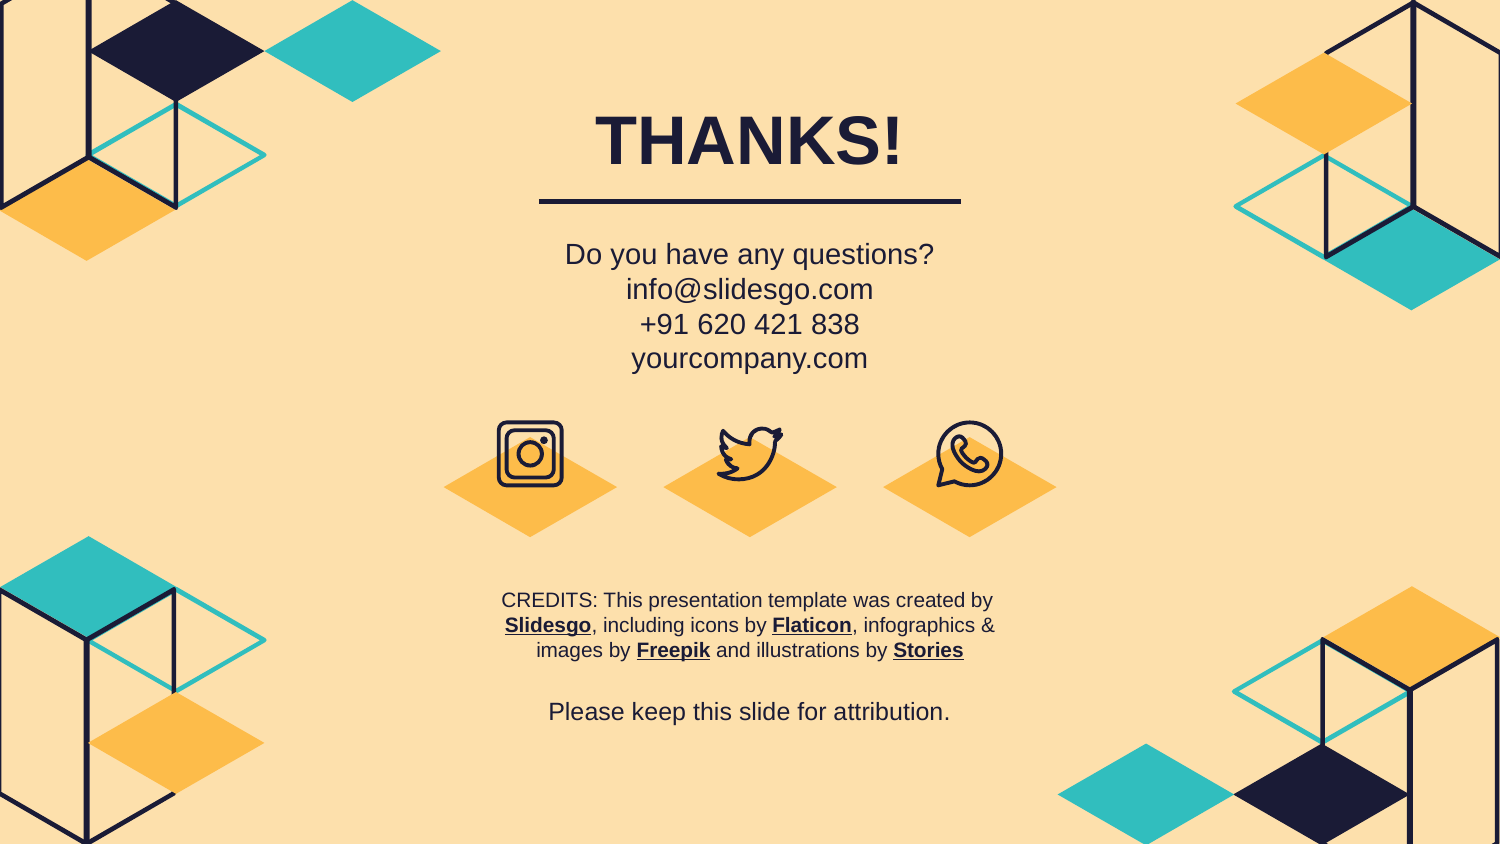

# THANKS!
Do you have any questions?
info@slidesgo.com
+91 620 421 838
yourcompany.com

Please keep this slide for attribution.